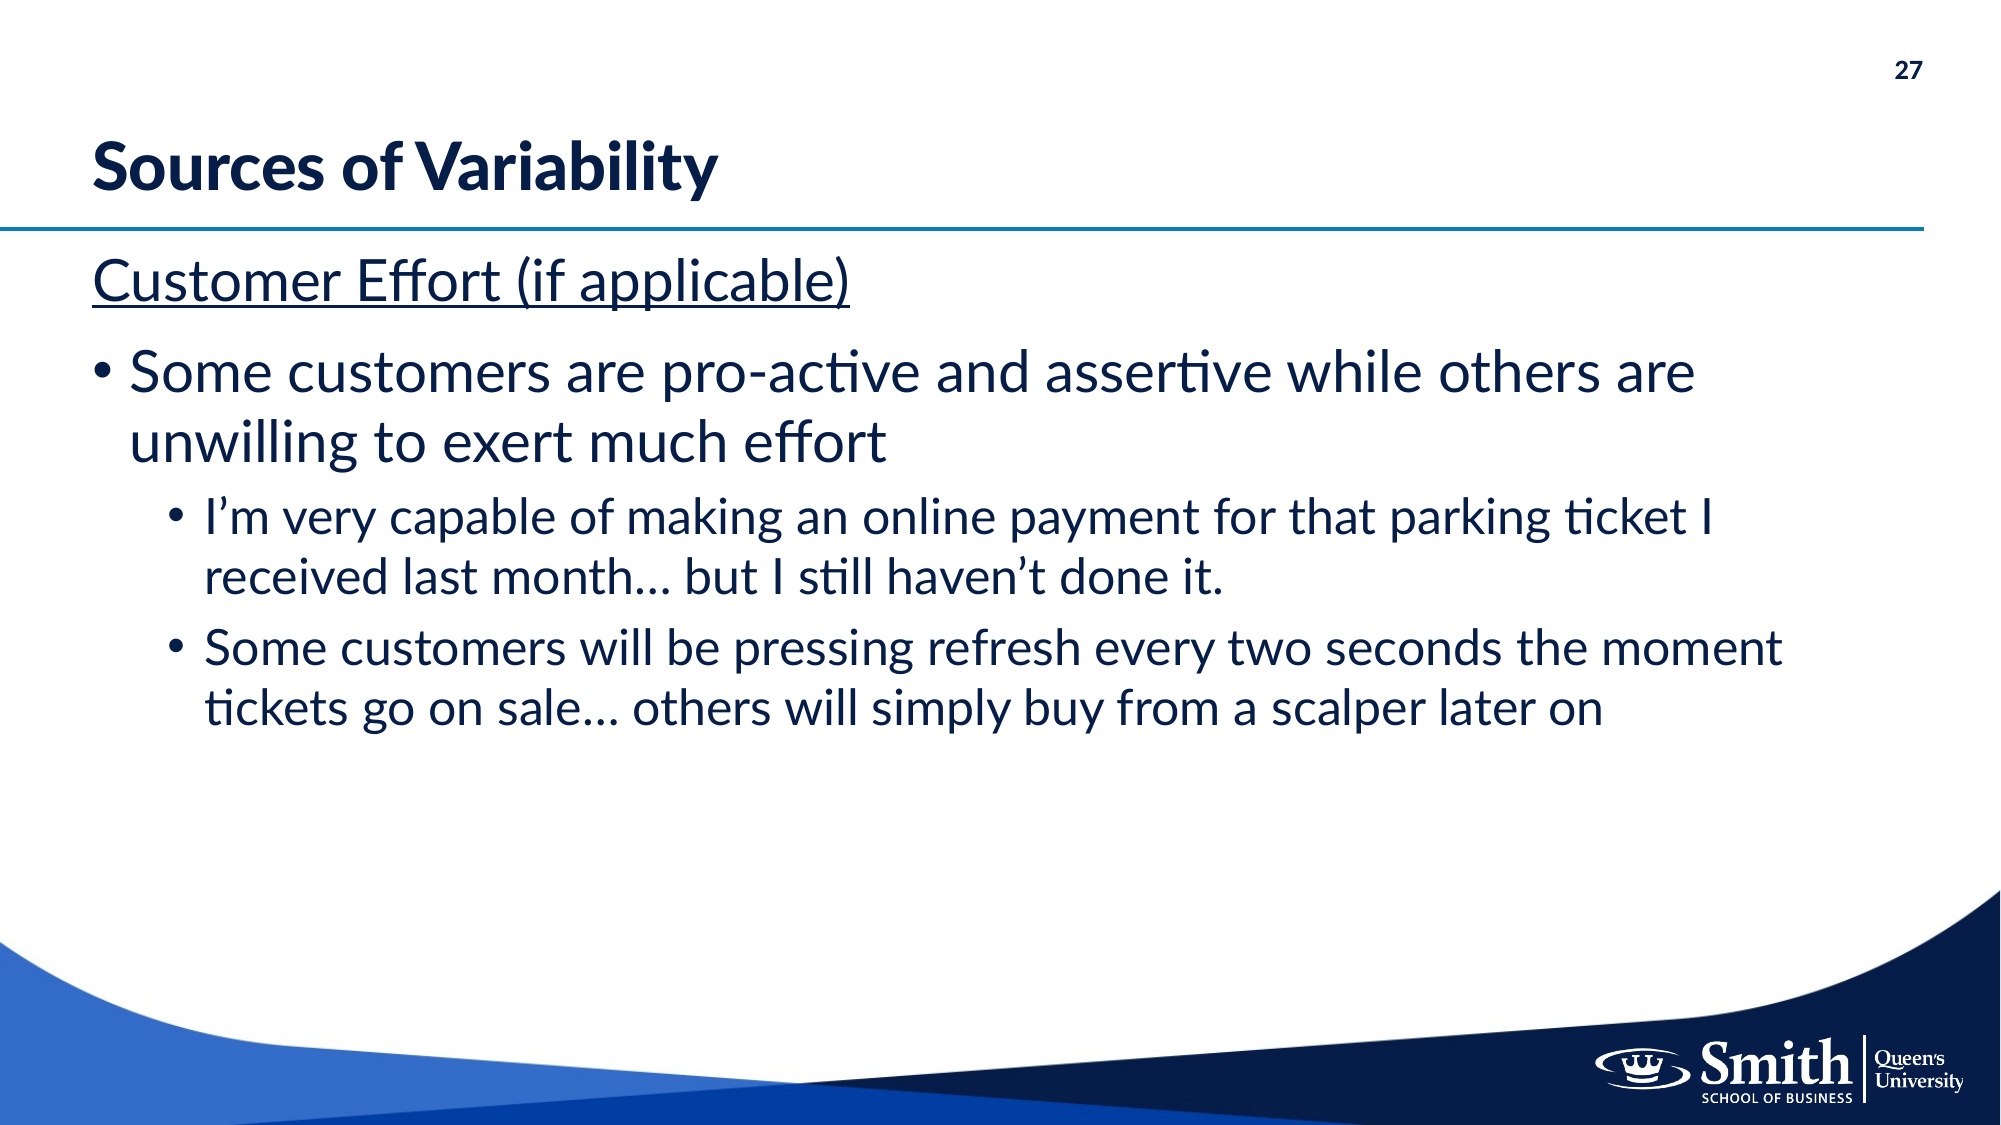

# Sources of Variability
Customer Effort (if applicable)
Some customers are pro-active and assertive while others are unwilling to exert much effort
I’m very capable of making an online payment for that parking ticket I received last month… but I still haven’t done it.
Some customers will be pressing refresh every two seconds the moment tickets go on sale… others will simply buy from a scalper later on